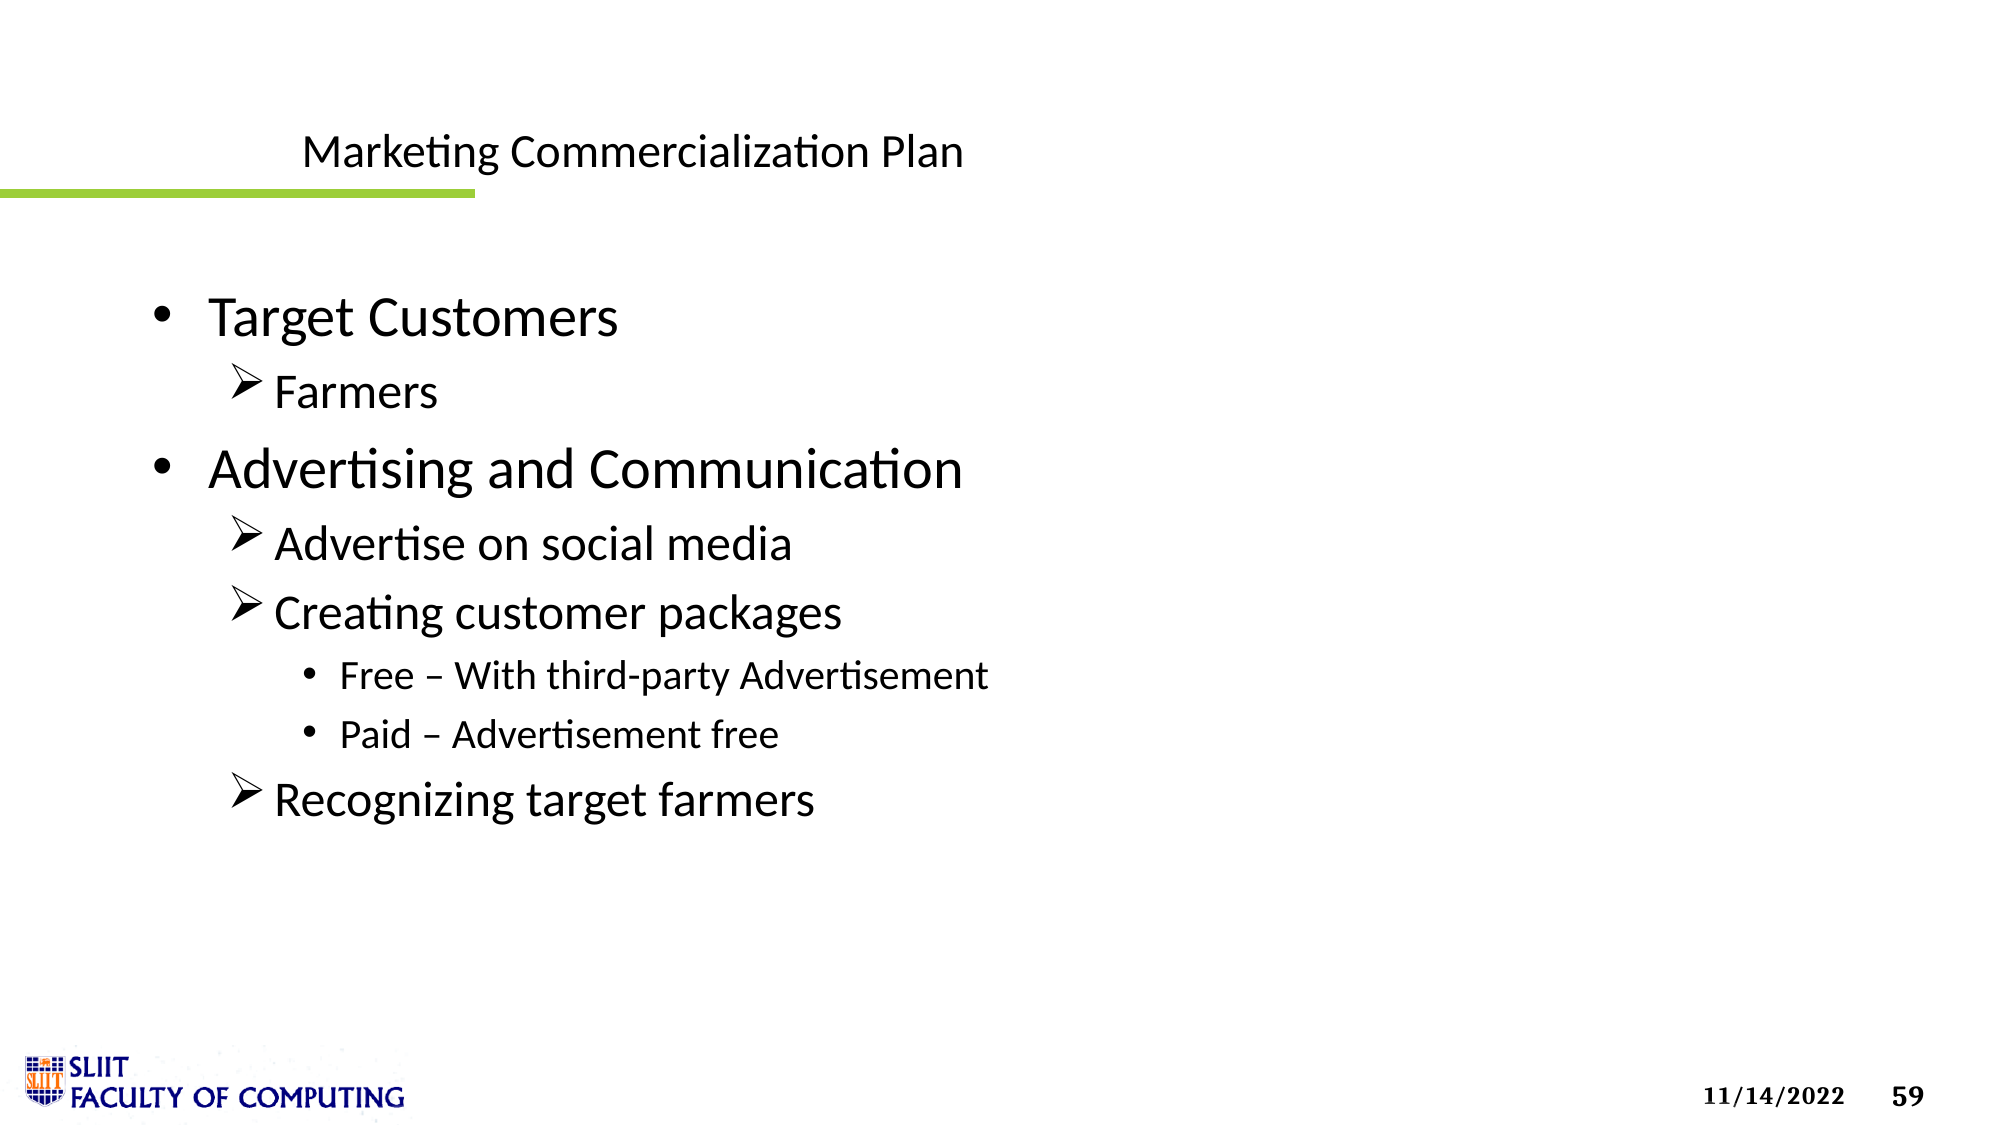

# Marketing Commercialization Plan
Target Customers
Farmers
Advertising and Communication
Advertise on social media
Creating customer packages
Free – With third-party Advertisement
Paid – Advertisement free
Recognizing target farmers